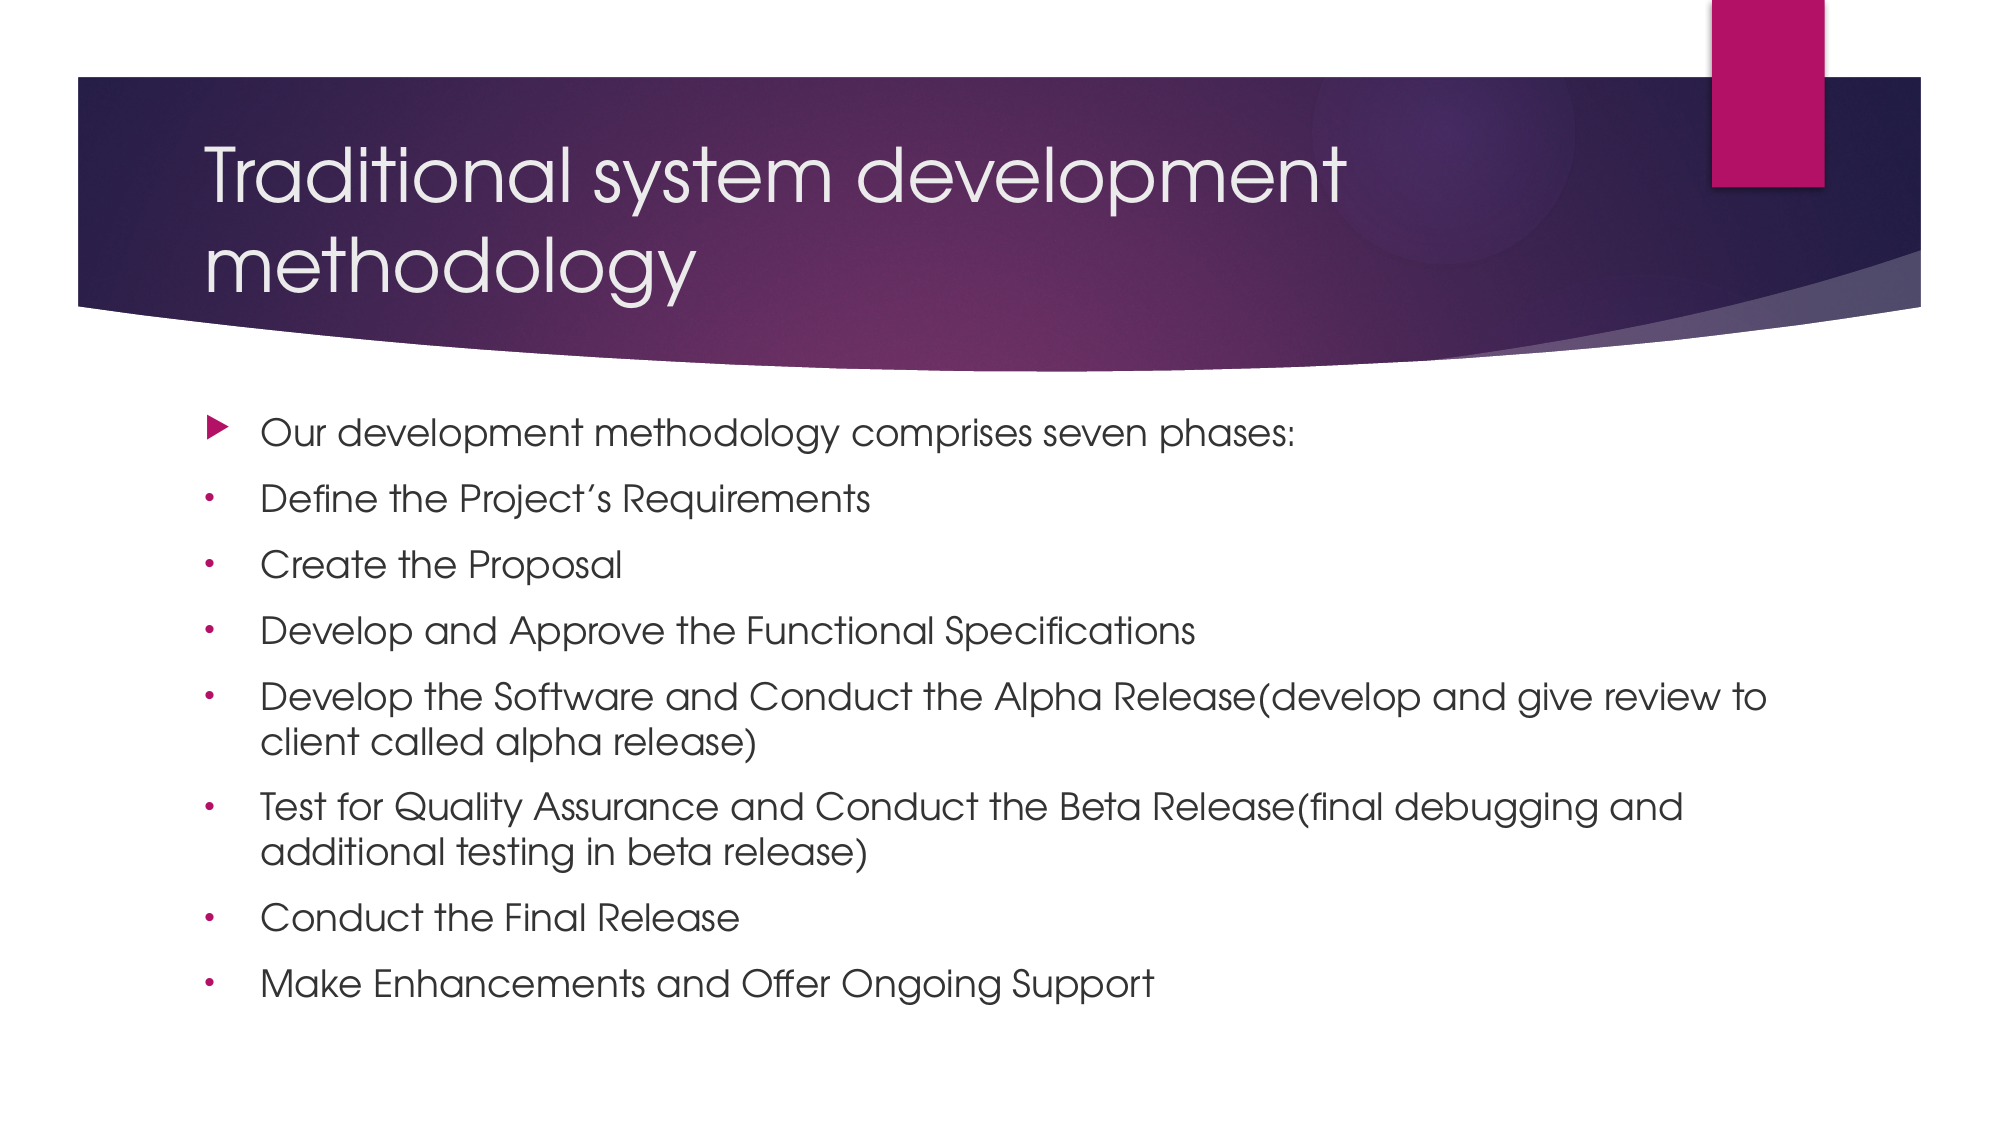

# Traditional system development methodology
Our development methodology comprises seven phases:
Define the Project’s Requirements
Create the Proposal
Develop and Approve the Functional Specifications
Develop the Software and Conduct the Alpha Release(develop and give review to client called alpha release)
Test for Quality Assurance and Conduct the Beta Release(final debugging and additional testing in beta release)
Conduct the Final Release
Make Enhancements and Offer Ongoing Support